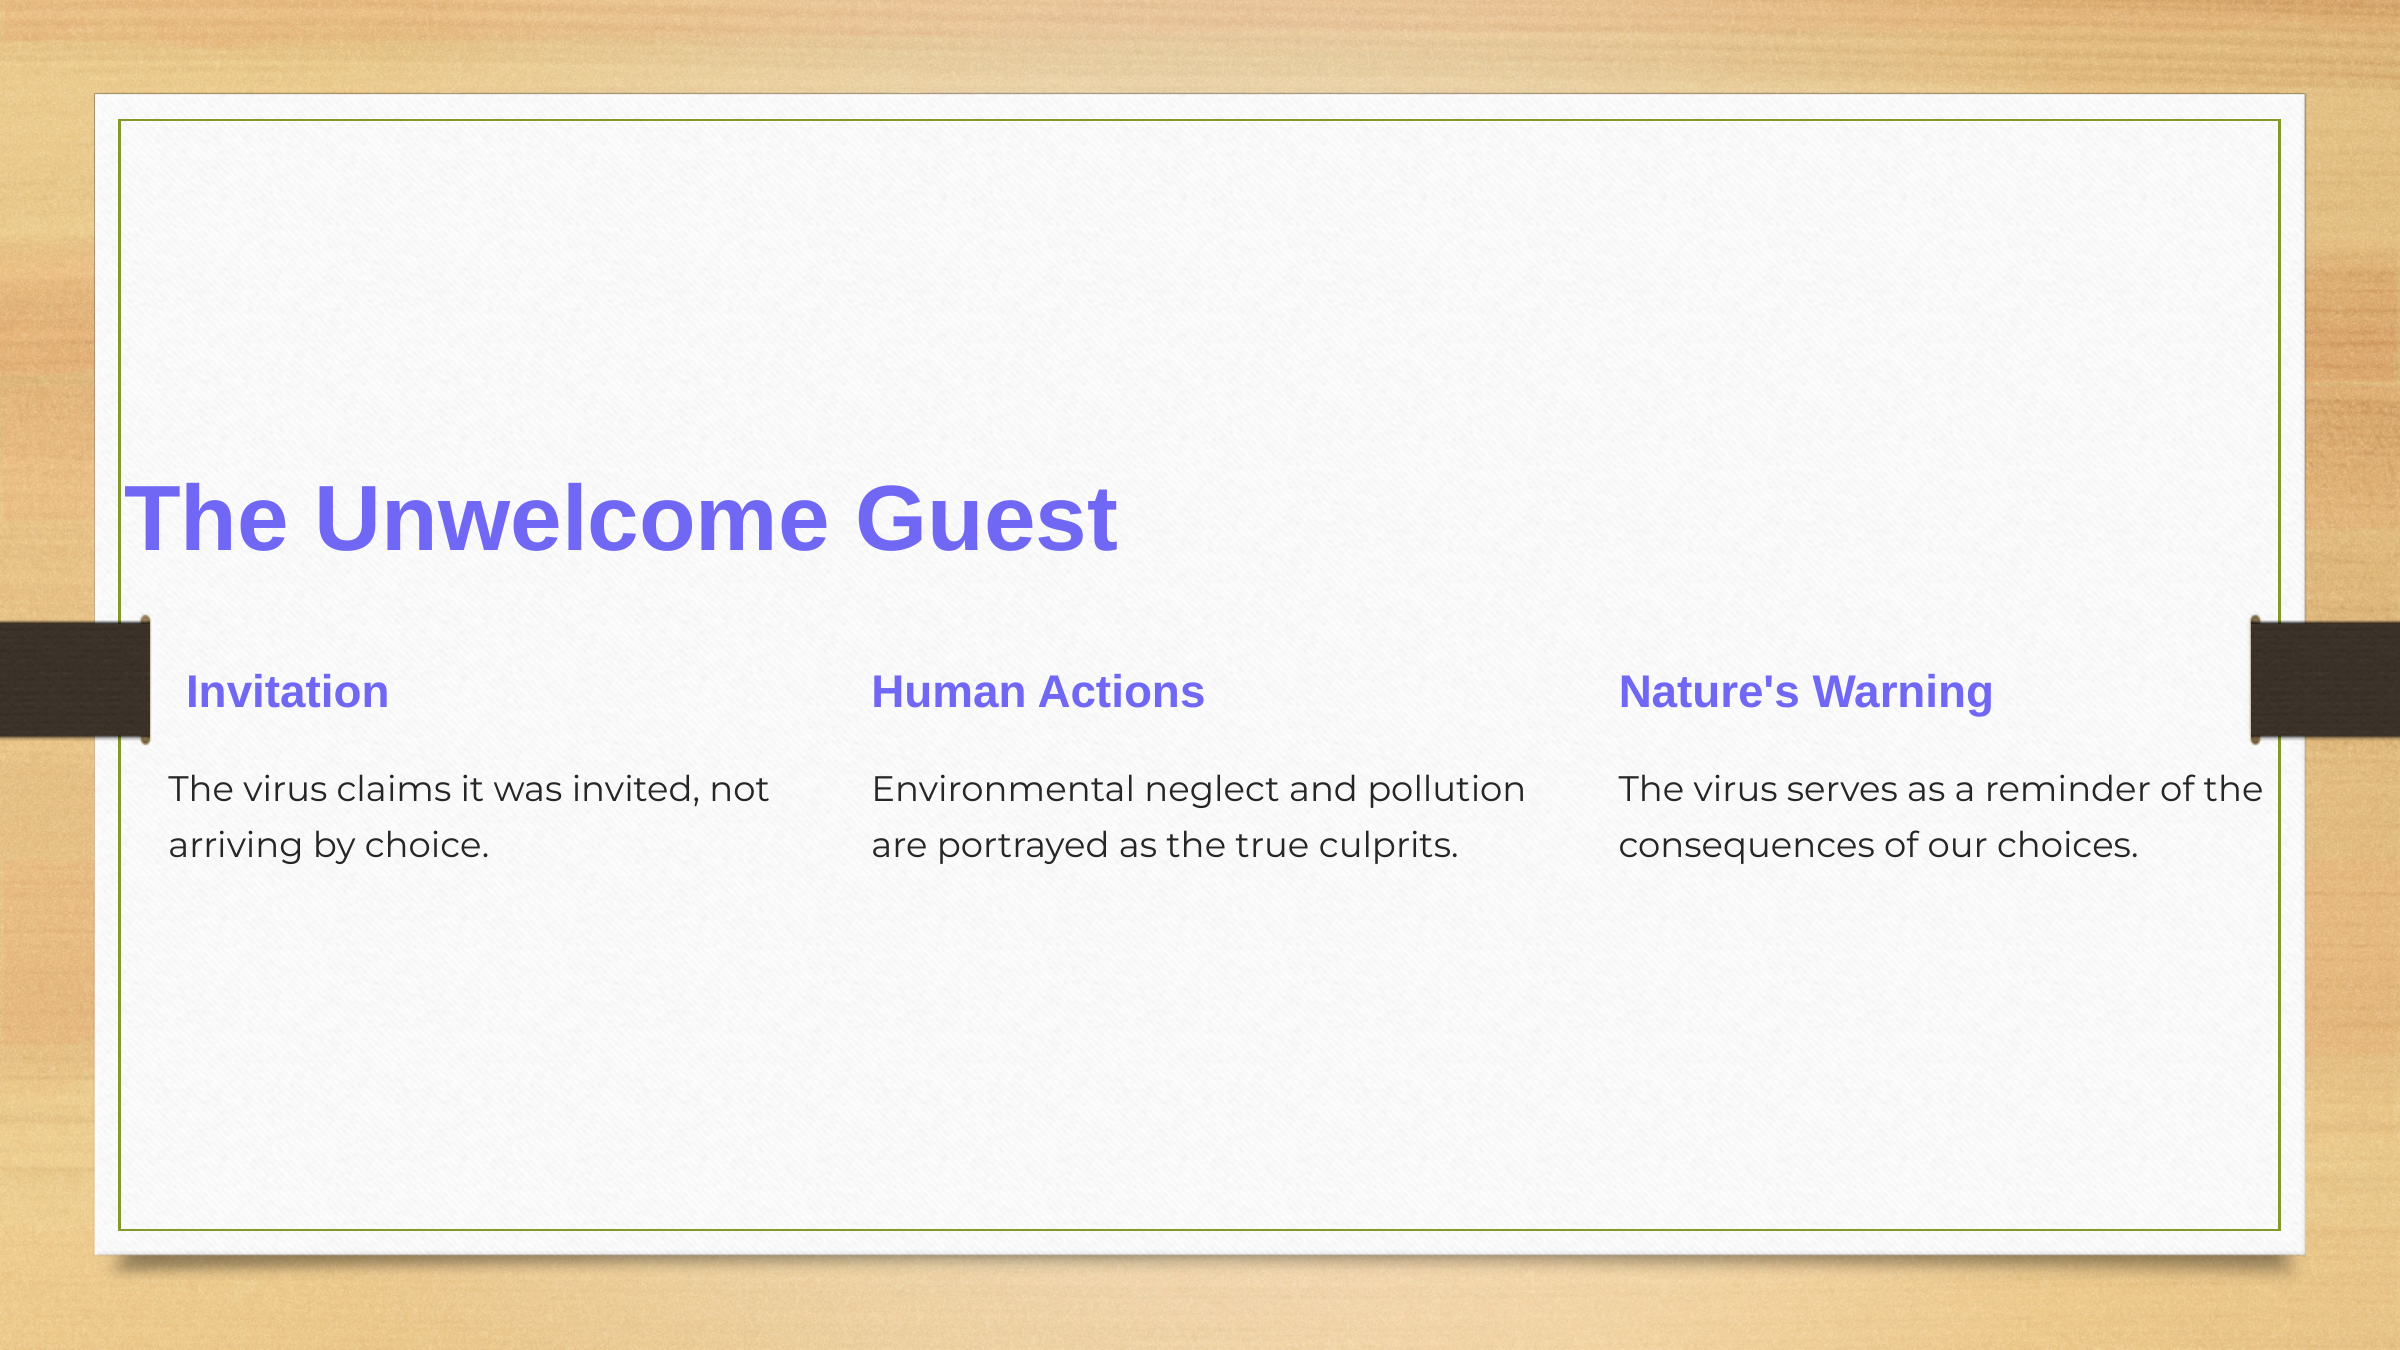

The Unwelcome Guest
Invitation
Human Actions
Nature's Warning
The virus claims it was invited, not arriving by choice.
Environmental neglect and pollution are portrayed as the true culprits.
The virus serves as a reminder of the consequences of our choices.